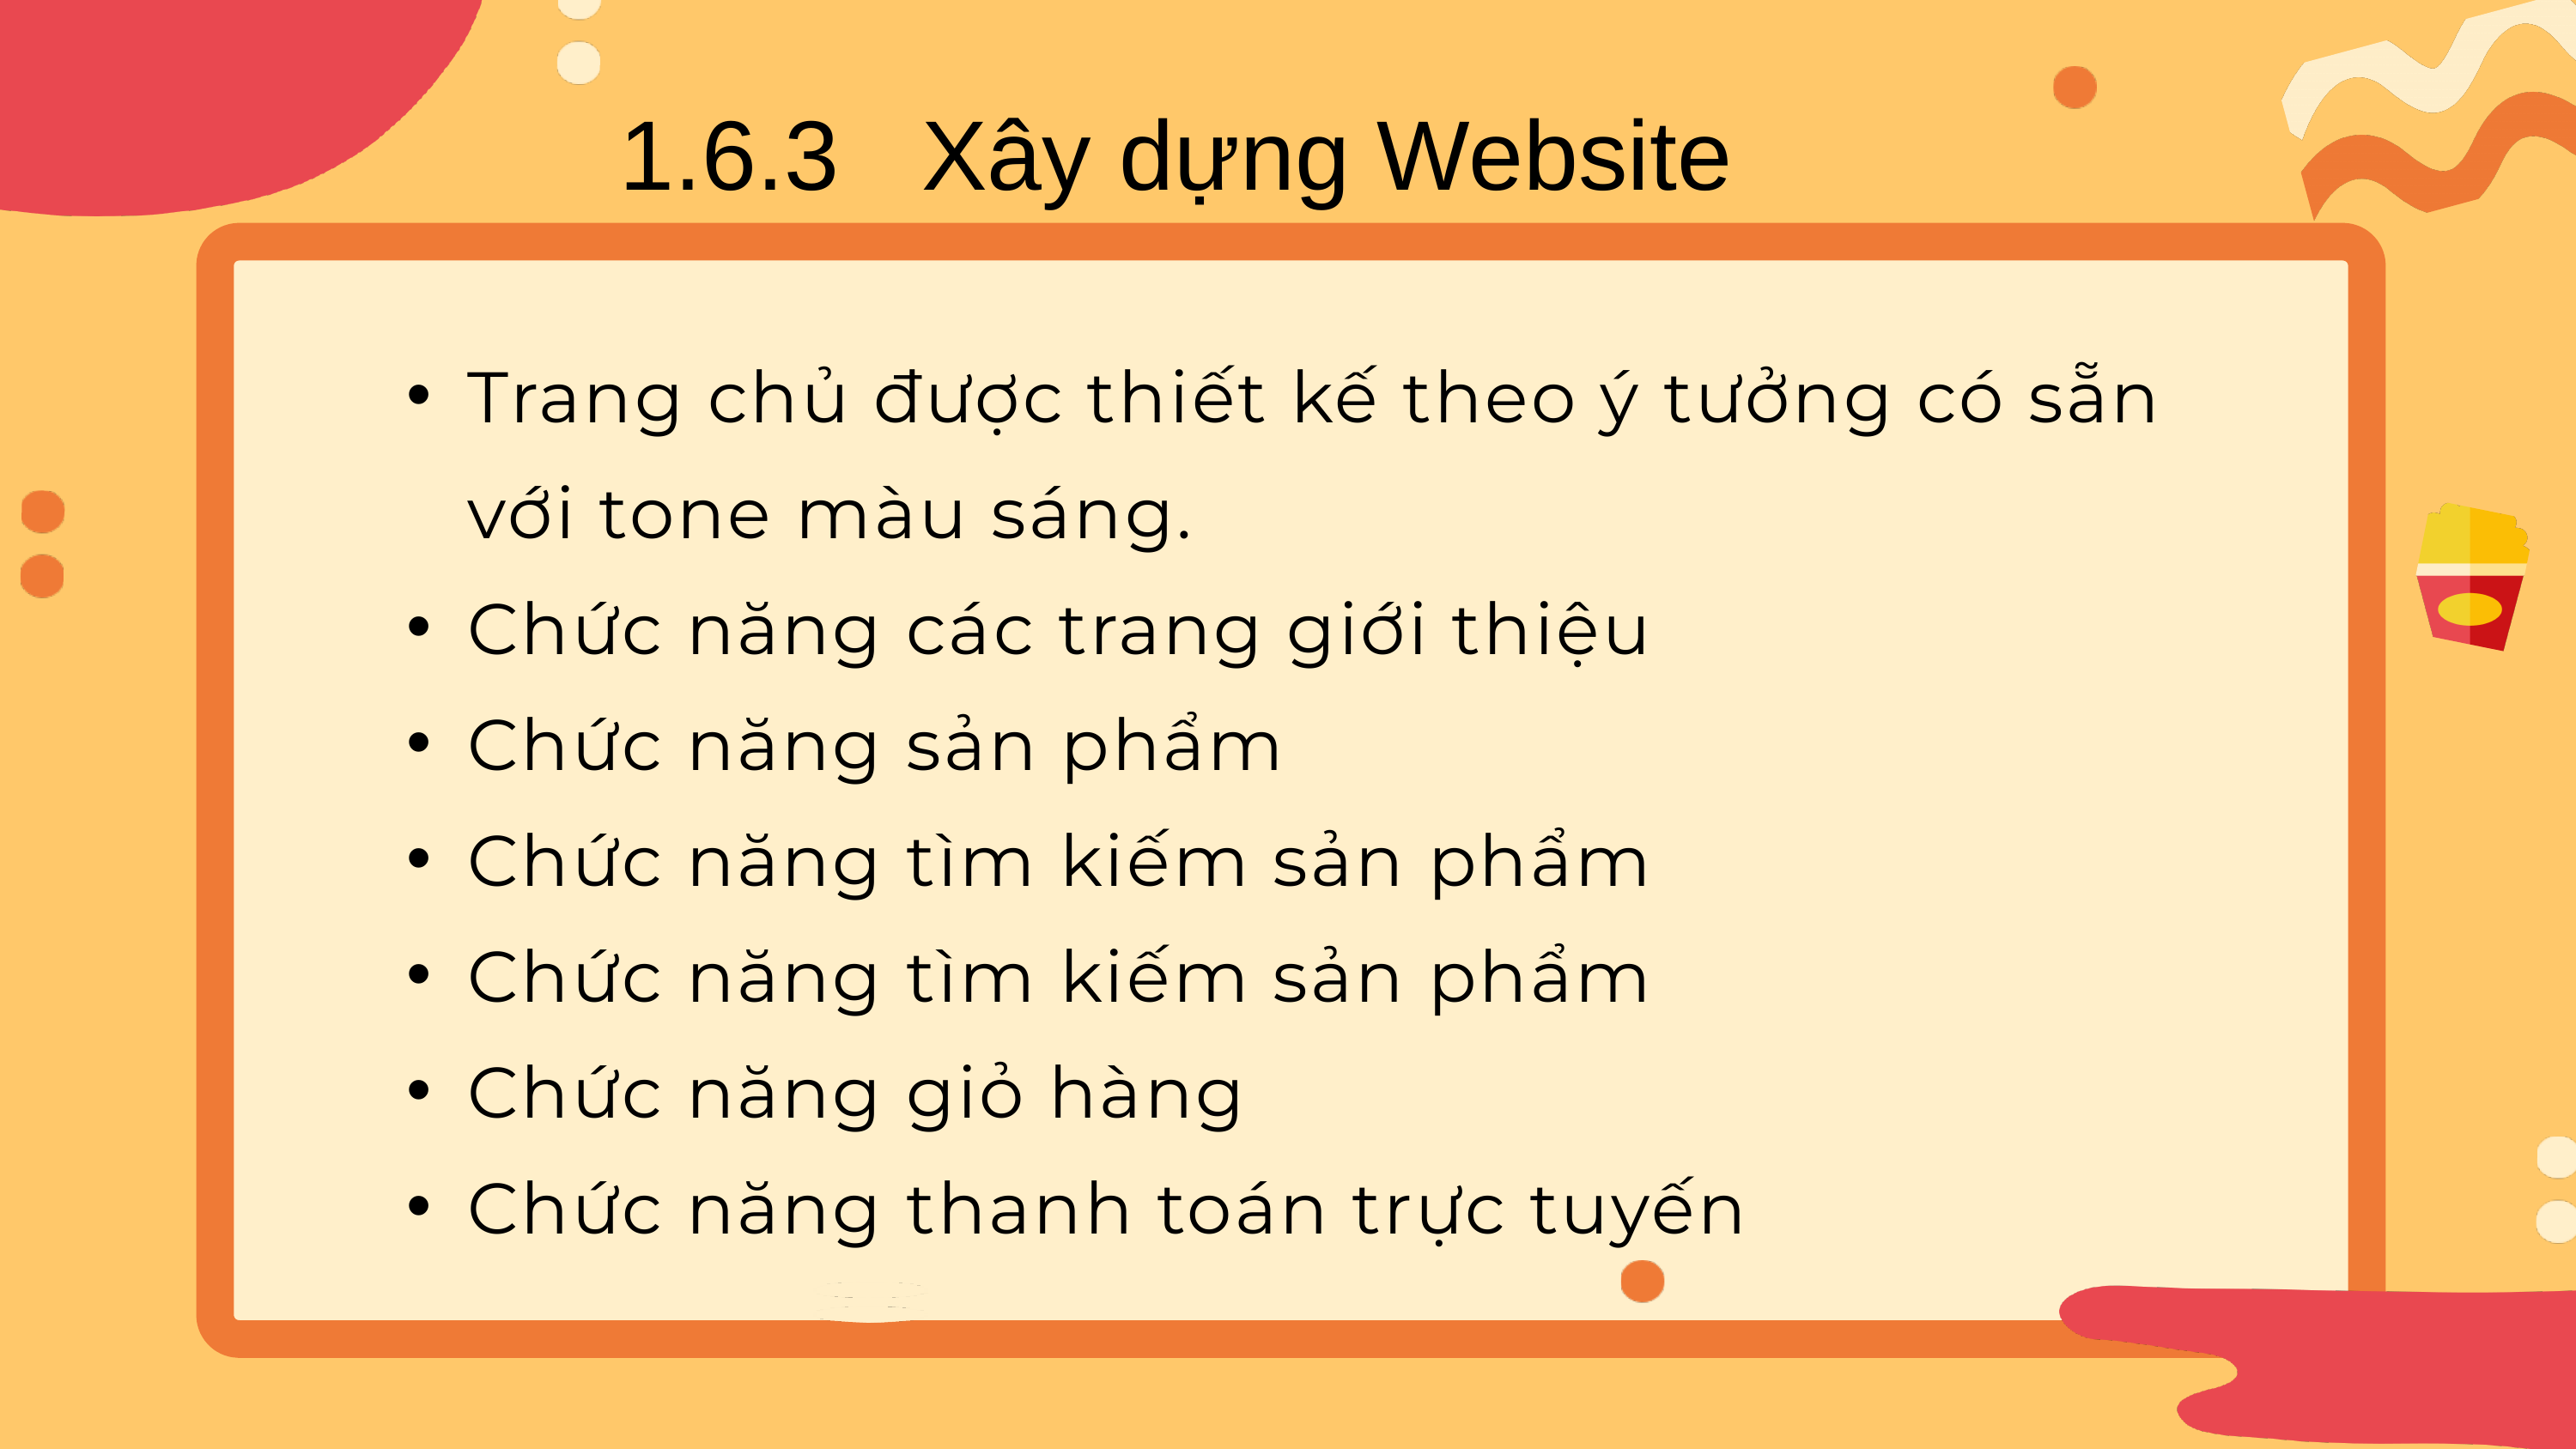

1.6.3   Xây dựng Website

Trang chủ được thiết kế theo ý tưởng có sẵn với tone màu sáng.
Chức năng các trang giới thiệu
Chức năng sản phẩm
Chức năng tìm kiếm sản phẩm
Chức năng tìm kiếm sản phẩm
Chức năng giỏ hàng
Chức năng thanh toán trực tuyến